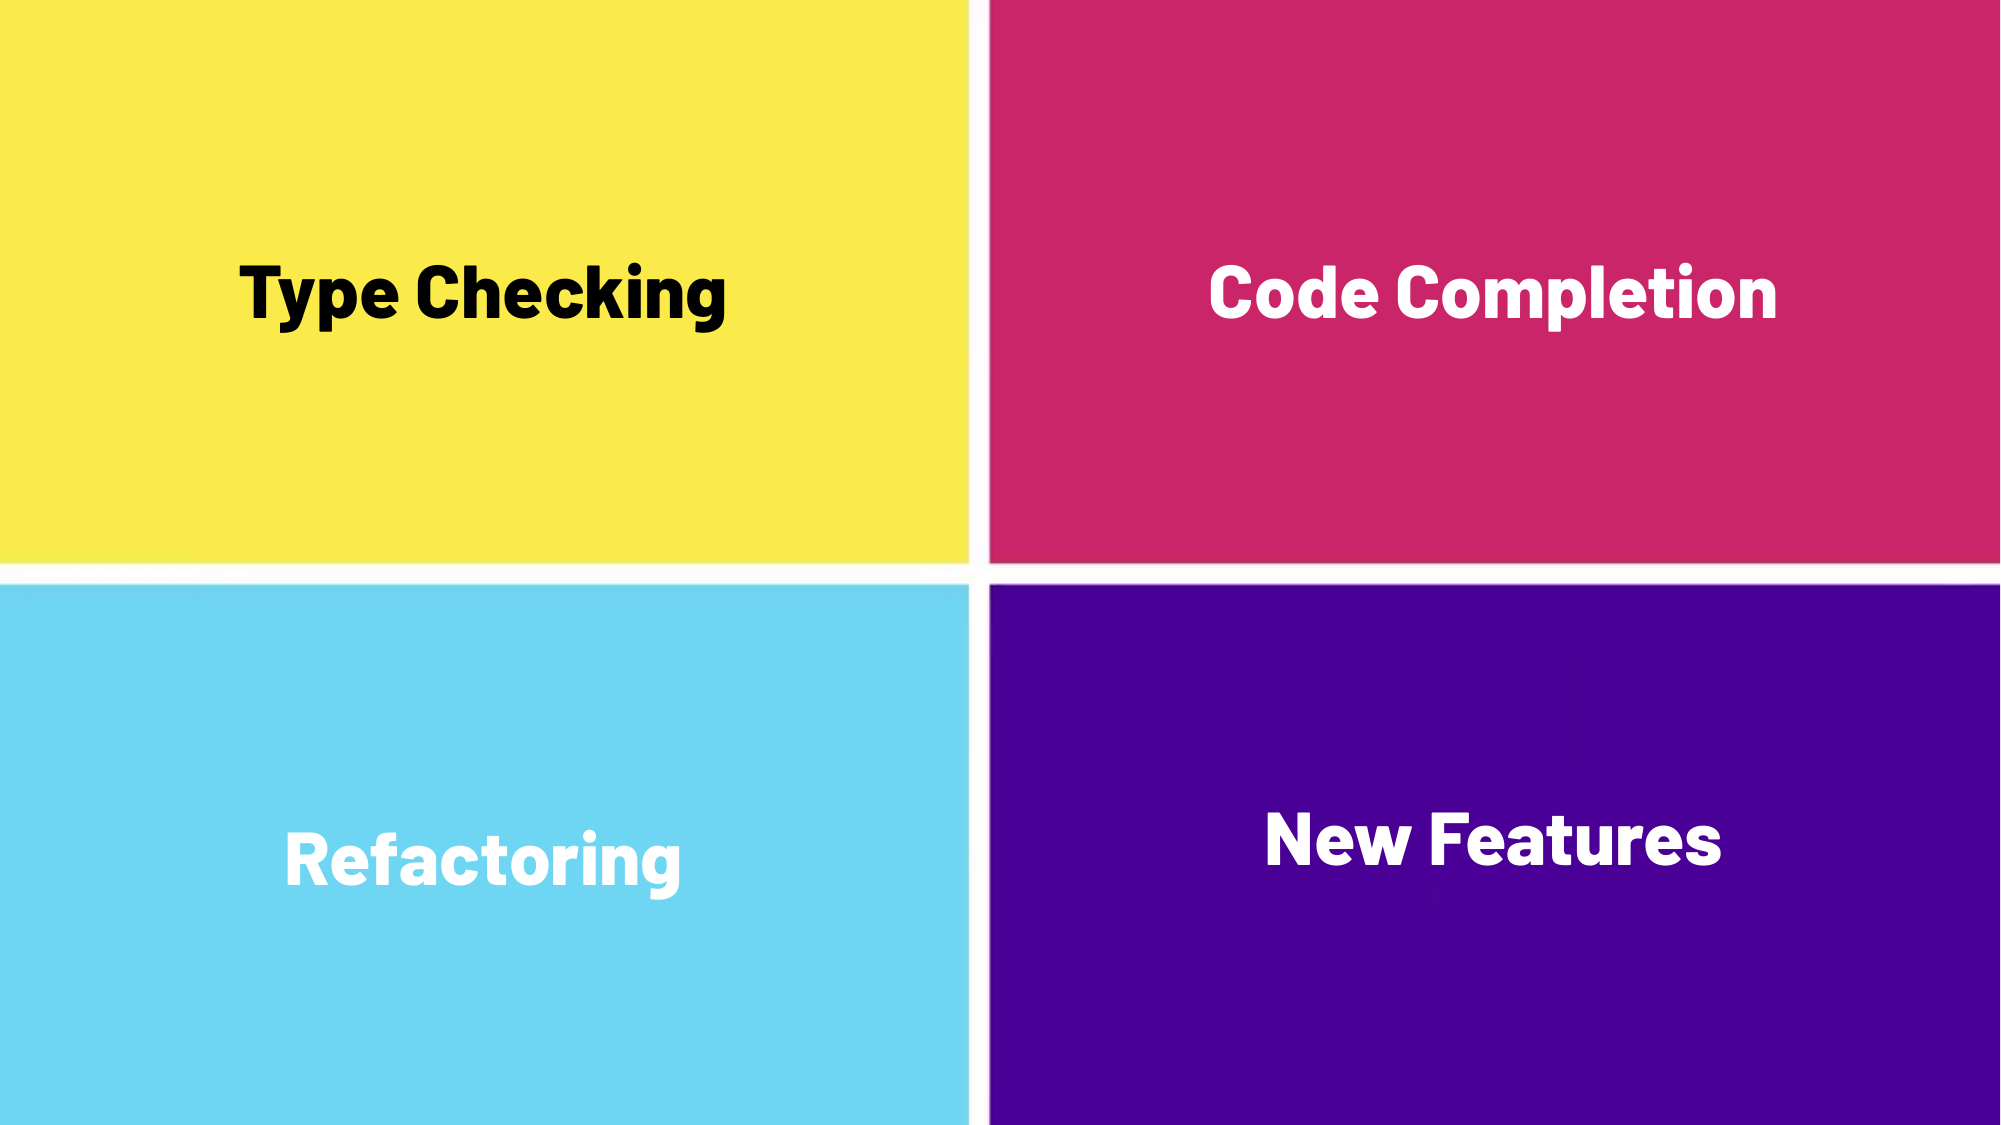

Code Completion
Type Checking
New Features
Refactoring